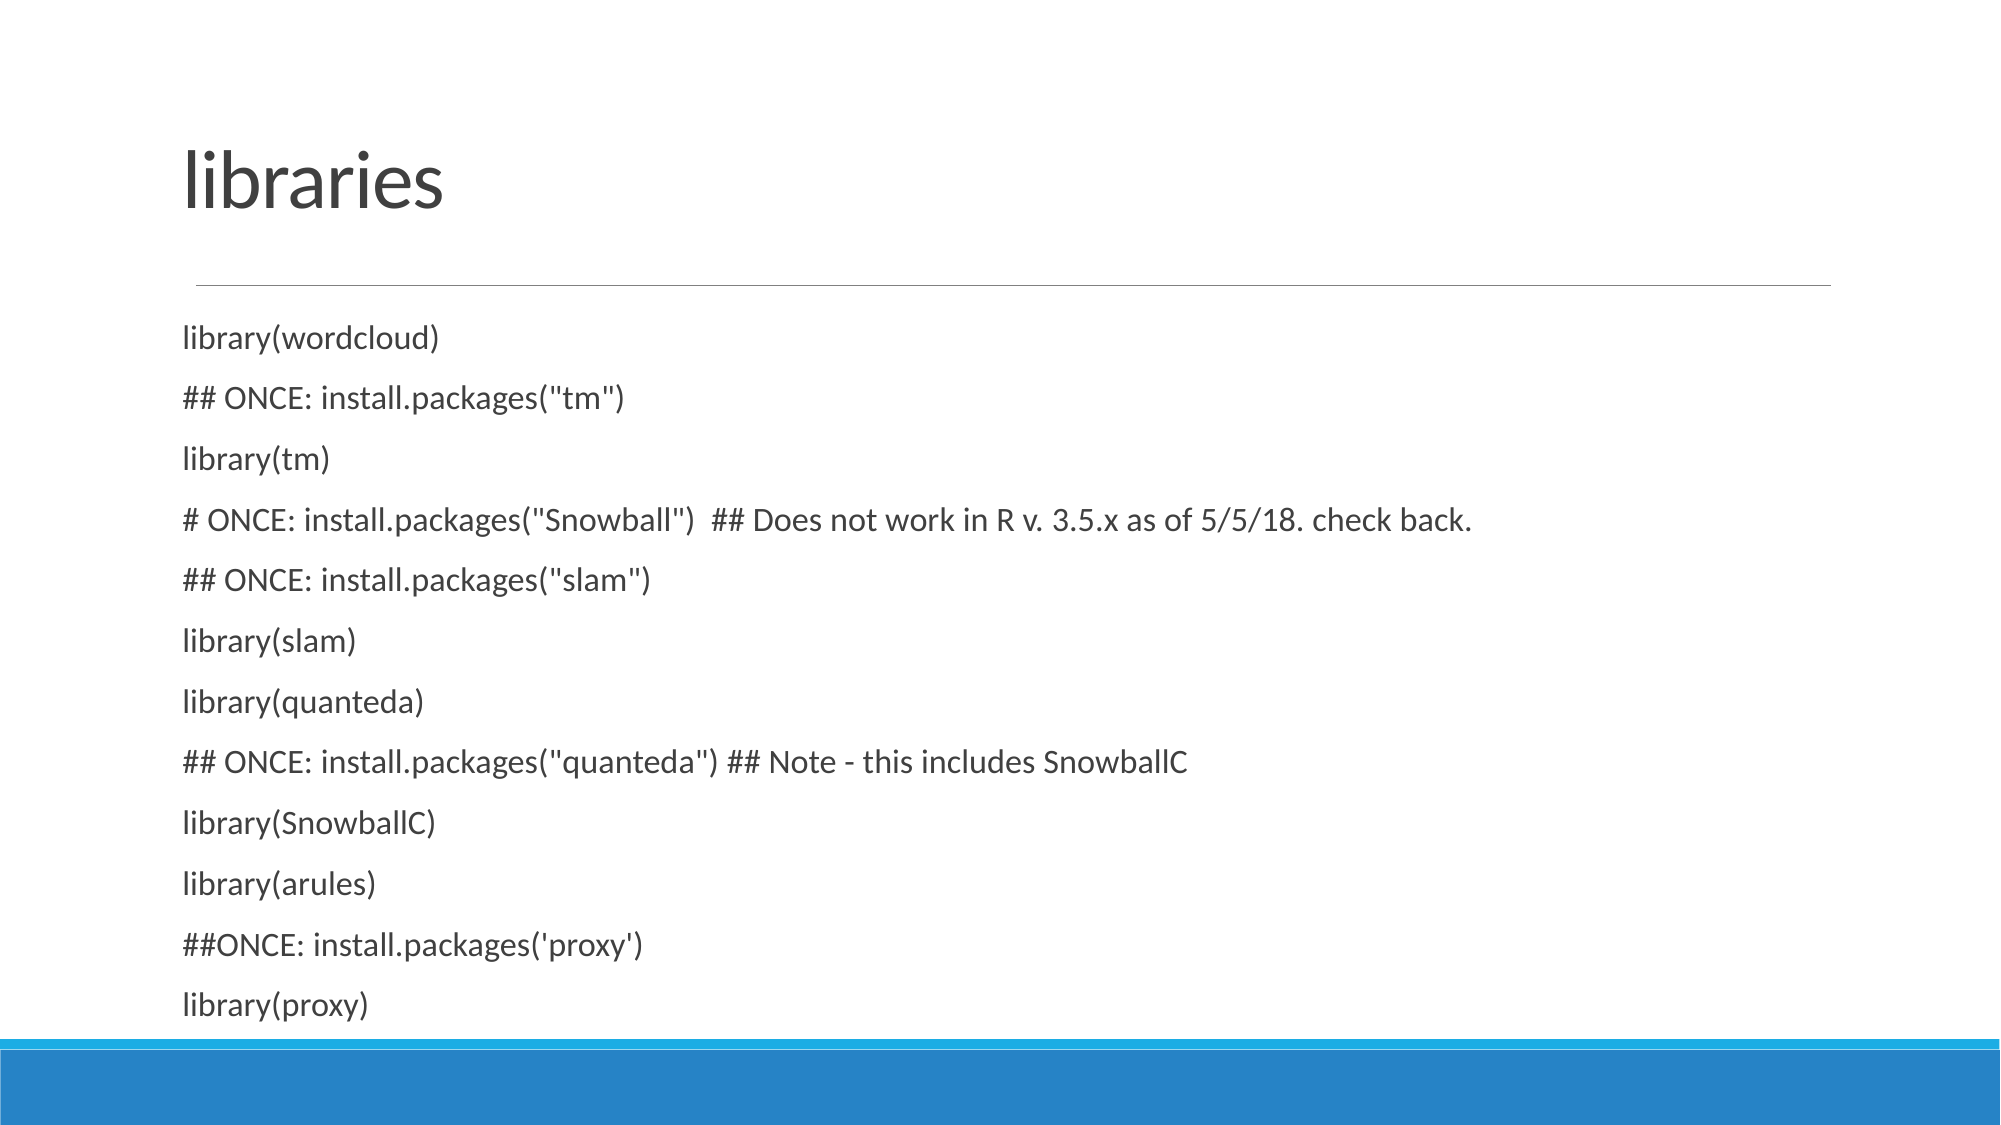

# libraries
library(wordcloud)
## ONCE: install.packages("tm")
library(tm)
# ONCE: install.packages("Snowball")  ## Does not work in R v. 3.5.x as of 5/5/18. check back.
## ONCE: install.packages("slam")
library(slam)
library(quanteda)
## ONCE: install.packages("quanteda") ## Note - this includes SnowballC
library(SnowballC)
library(arules)
##ONCE: install.packages('proxy')
library(proxy)